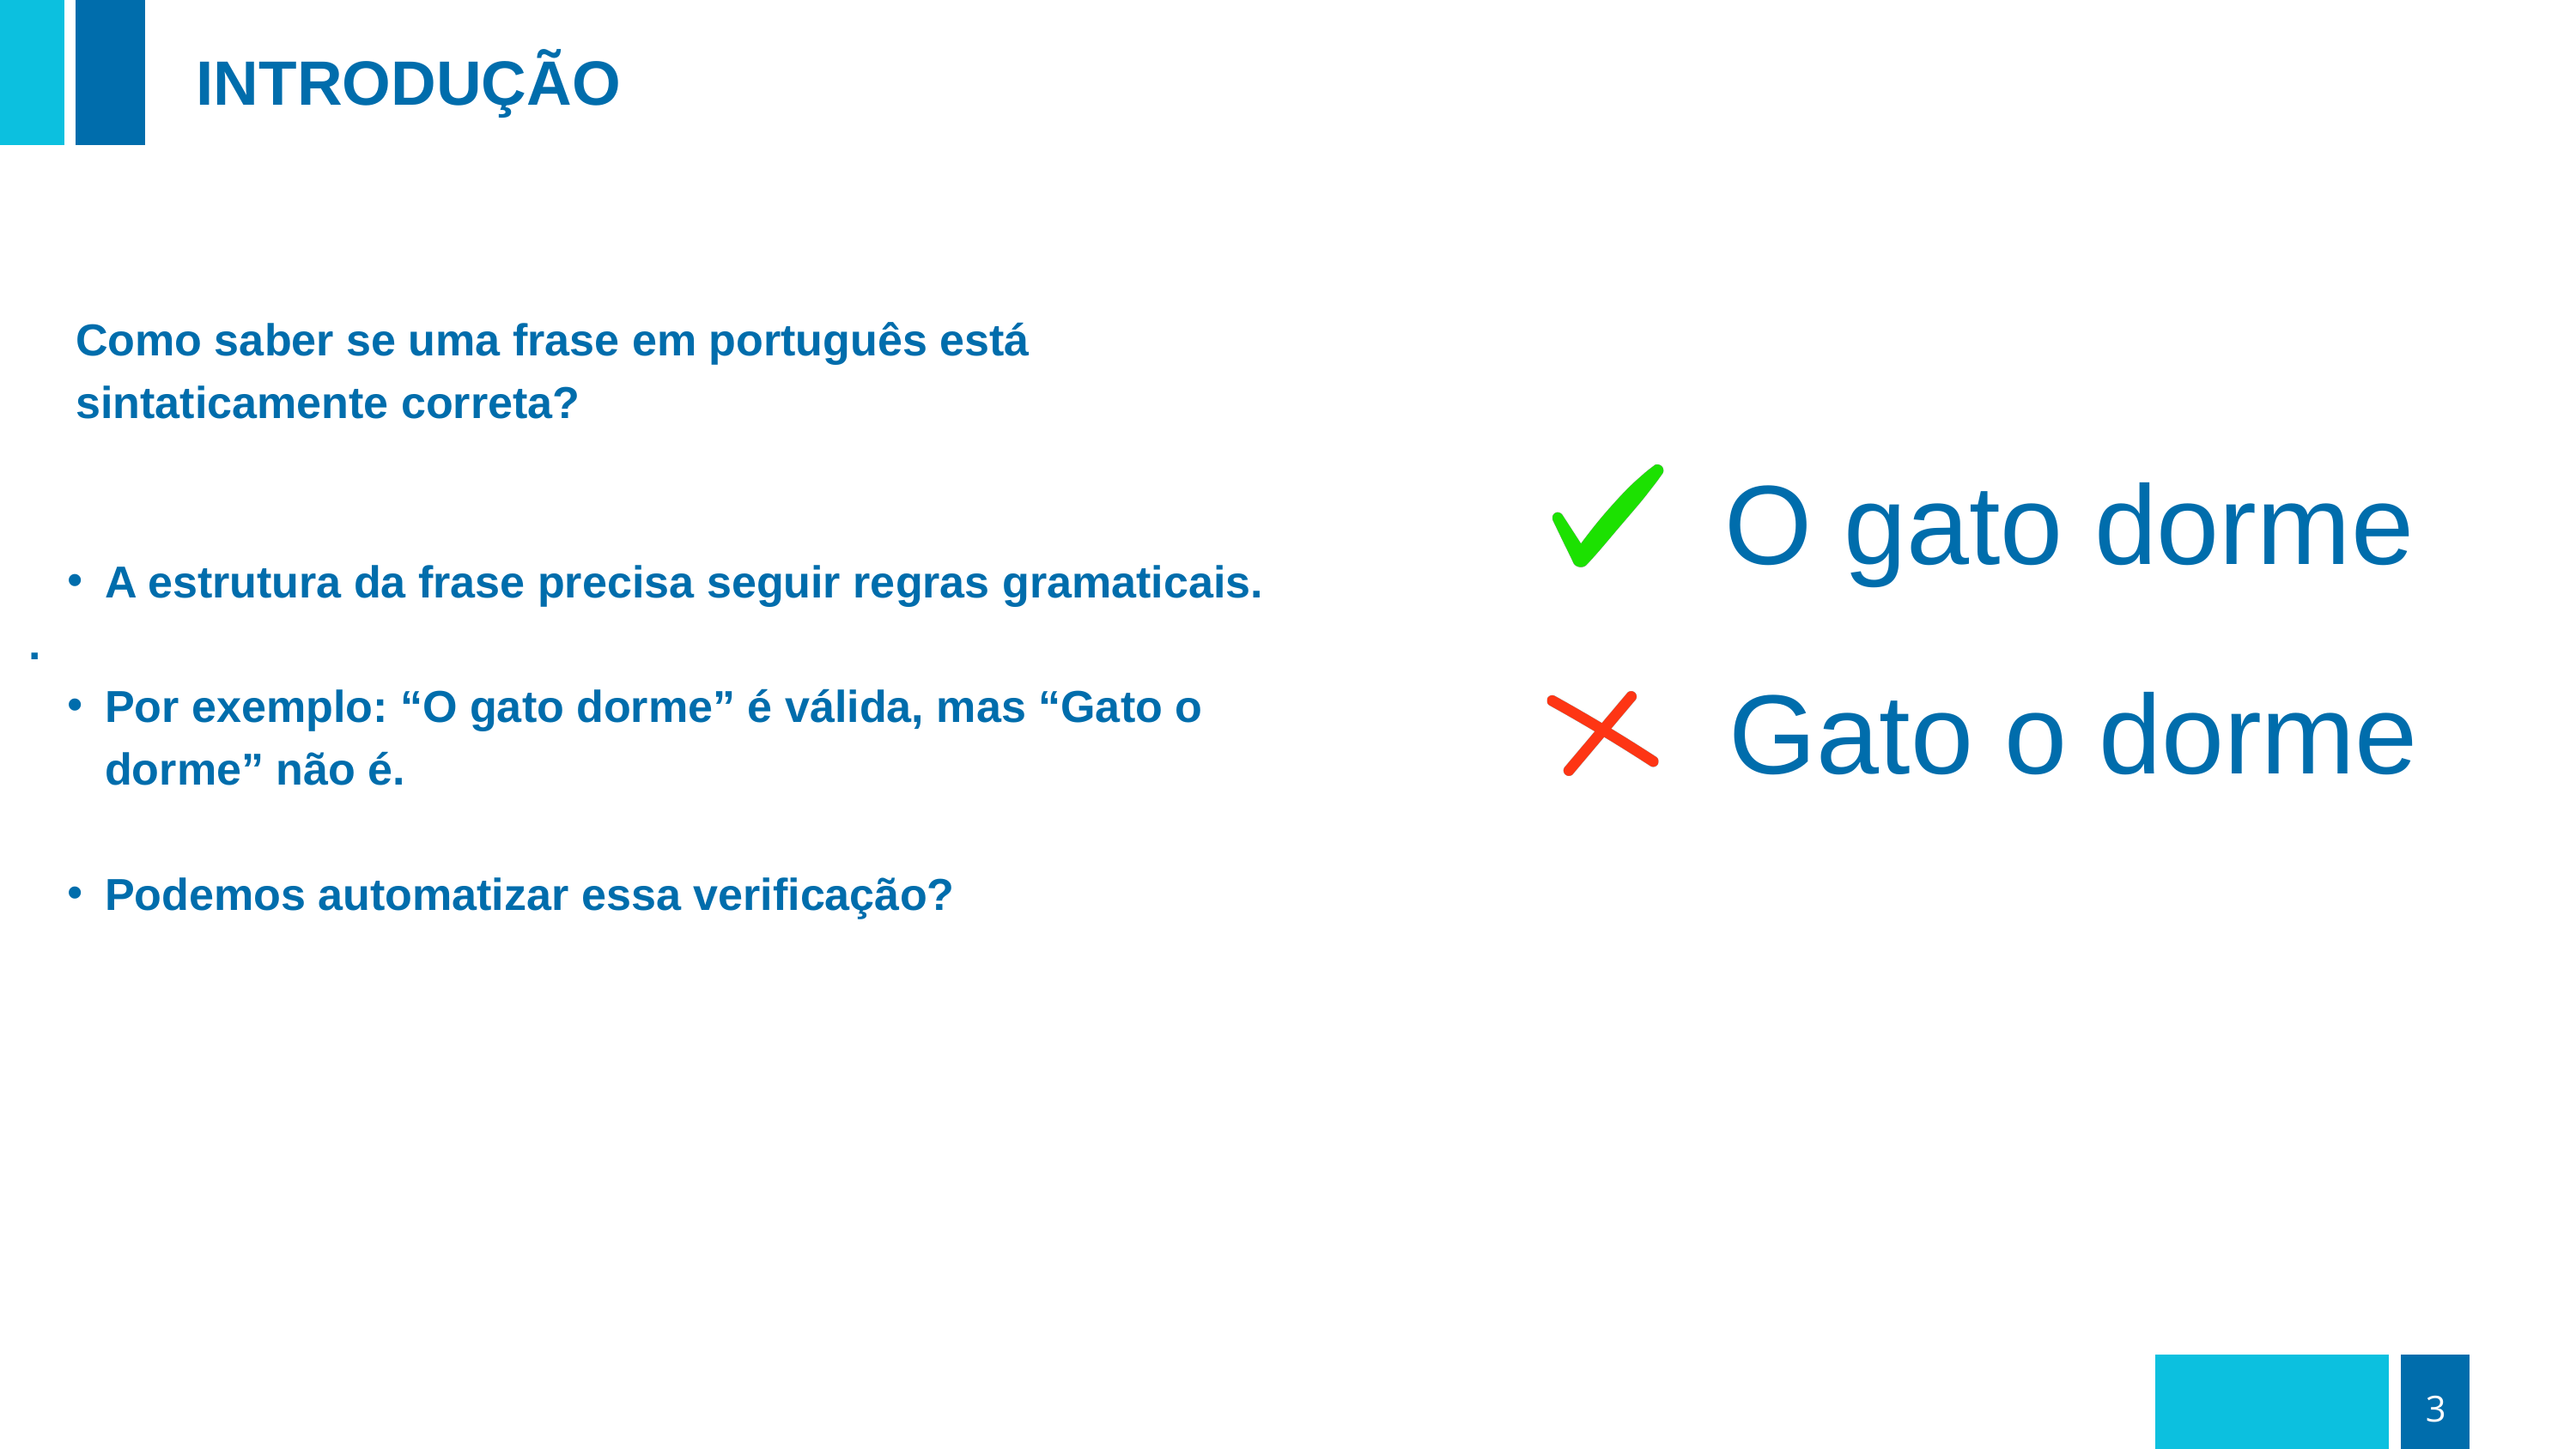

INTRODUÇÃO
Como saber se uma frase em português está sintaticamente correta?
O gato dorme

A estrutura da frase precisa seguir regras gramaticais.
.
Por exemplo: “O gato dorme” é válida, mas “Gato o dorme” não é.

Podemos automatizar essa verificação?
Gato o dorme

3